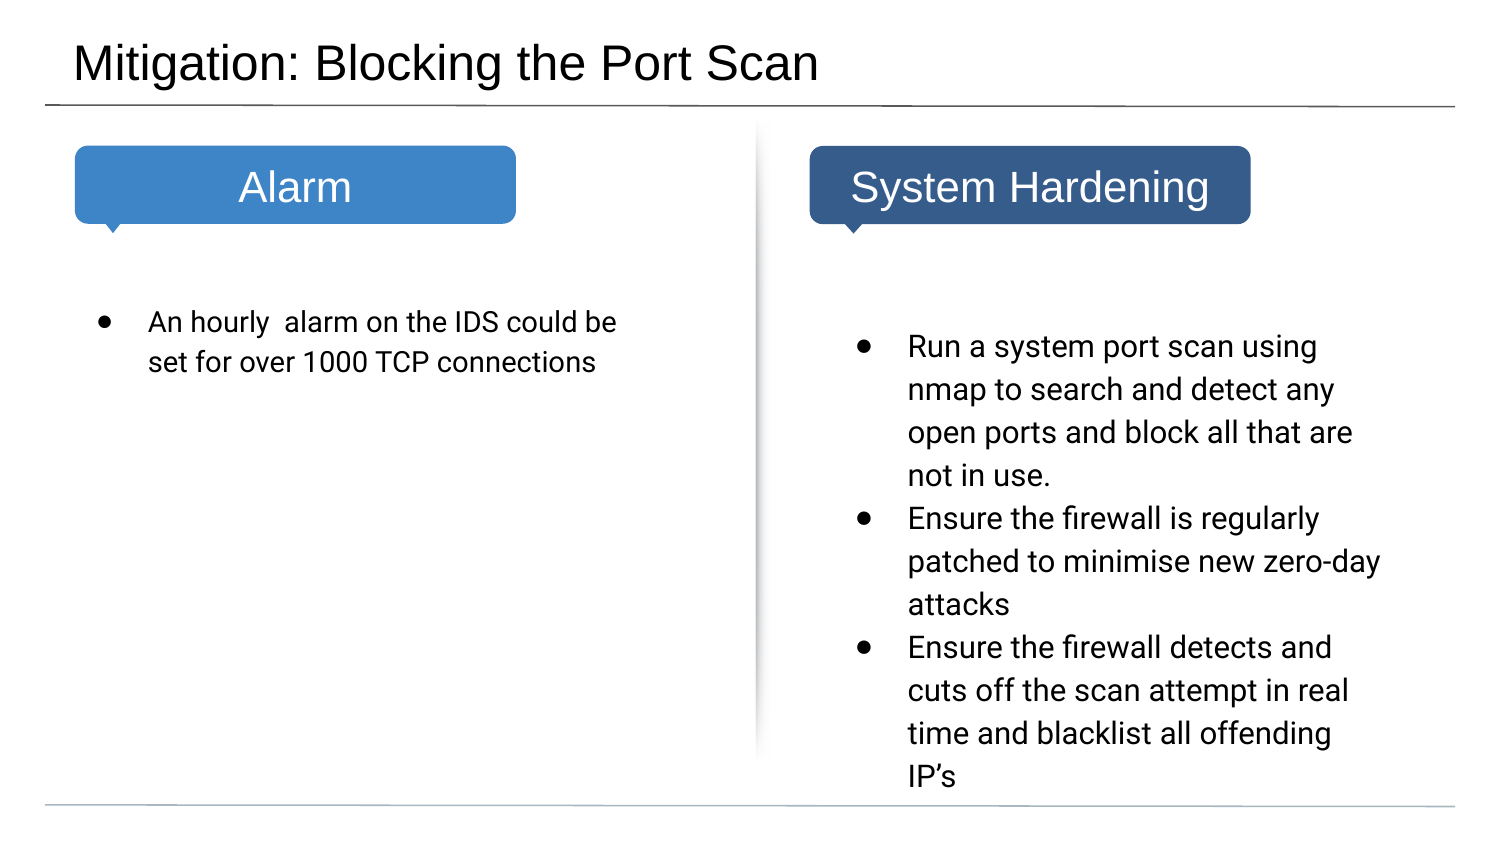

# Mitigation: Blocking the Port Scan

Run a system port scan using nmap to search and detect any open ports and block all that are not in use.
Ensure the firewall is regularly patched to minimise new zero-day attacks
Ensure the firewall detects and cuts off the scan attempt in real time and blacklist all offending IP’s

An hourly  alarm on the IDS could be set for over 1000 TCP connections